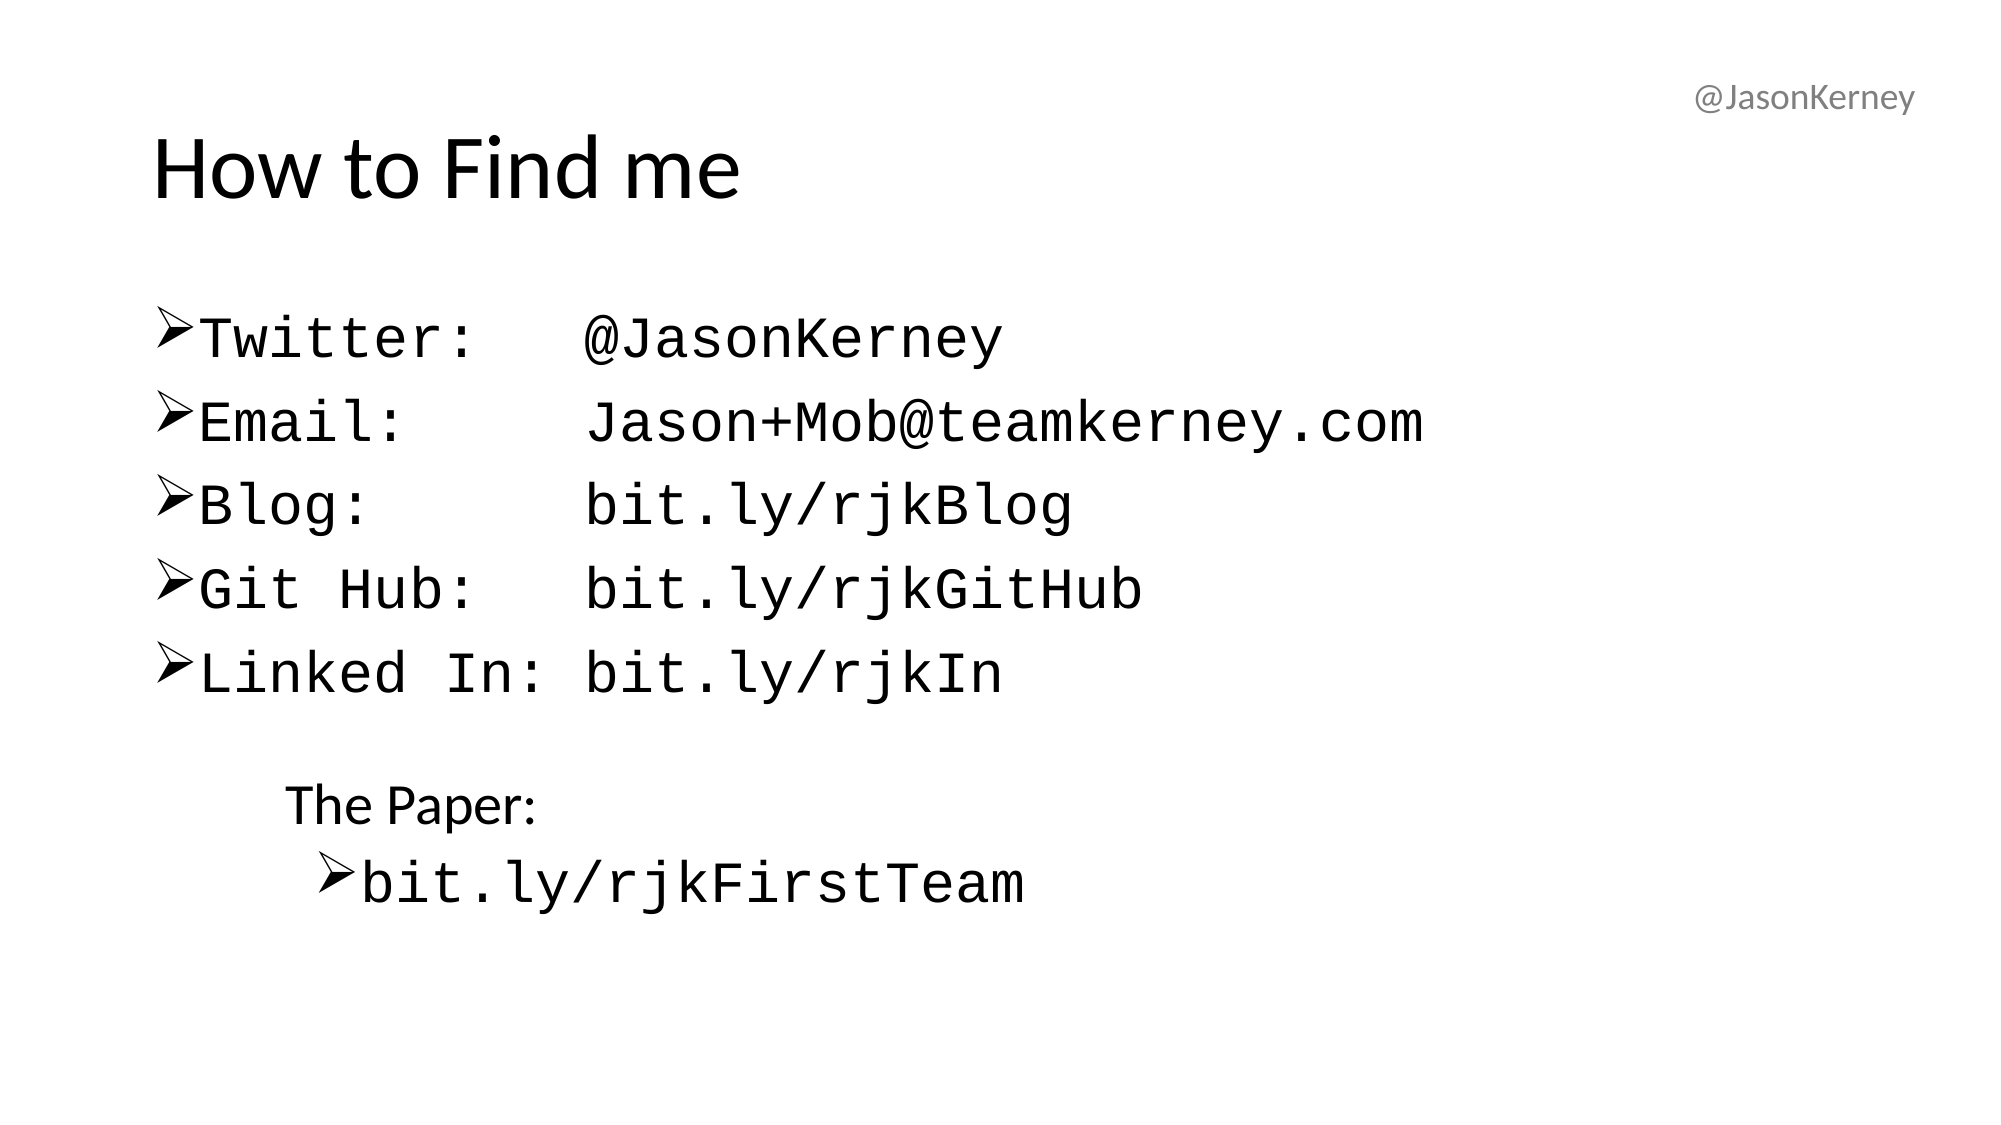

# How to Find me
@JasonKerney
Twitter:   @JasonKerney
Email:     Jason+Mob@teamkerney.com
Blog:      bit.ly/rjkBlog
Git Hub:   bit.ly/rjkGitHub
Linked In: bit.ly/rjkIn
The Paper:
bit.ly/rjkFirstTeam